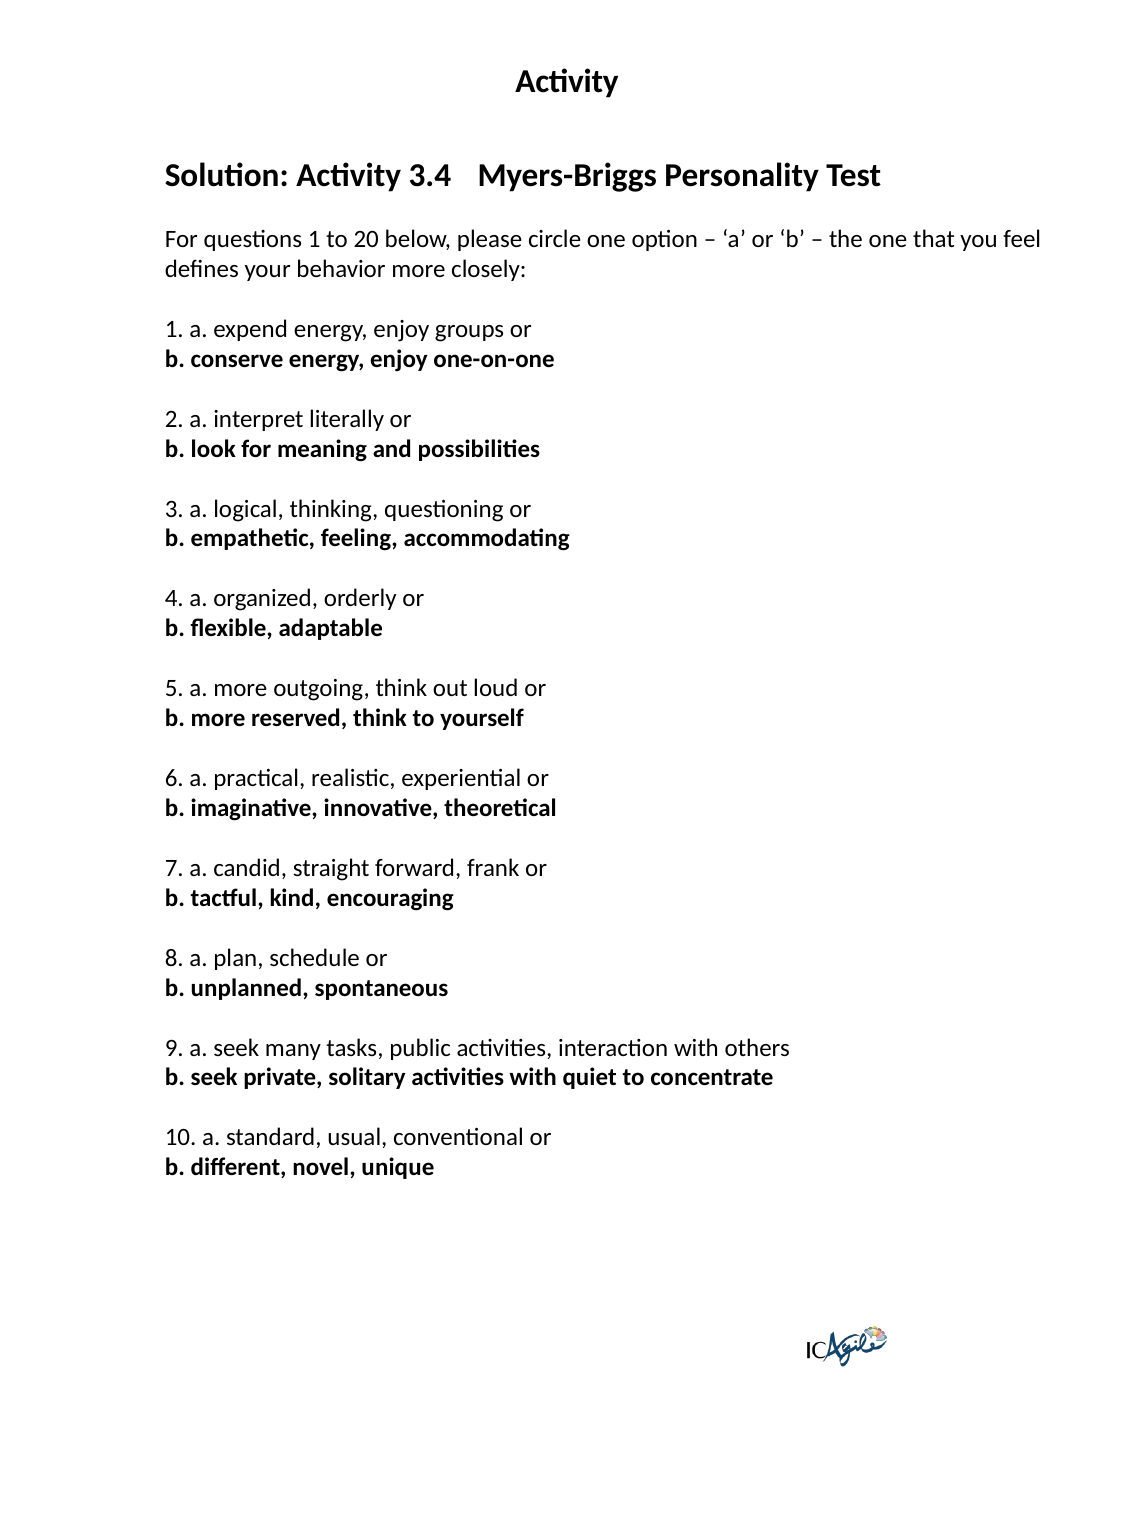

Activity
Solution: Activity 3.4 : Myers-Briggs Personality Test

For questions 1 to 20 below, please circle one option – ‘a’ or ‘b’ – the one that you feel defines your behavior more closely:

1. a. expend energy, enjoy groups or 
b. conserve energy, enjoy one-on-one

2. a. interpret literally or 
b. look for meaning and possibilities

3. a. logical, thinking, questioning or 
b. empathetic, feeling, accommodating

4. a. organized, orderly or 
b. flexible, adaptable

5. a. more outgoing, think out loud or 
b. more reserved, think to yourself

6. a. practical, realistic, experiential or 
b. imaginative, innovative, theoretical

7. a. candid, straight forward, frank or 
b. tactful, kind, encouraging

8. a. plan, schedule or 
b. unplanned, spontaneous

9. a. seek many tasks, public activities, interaction with others 
b. seek private, solitary activities with quiet to concentrate

10. a. standard, usual, conventional or 
b. different, novel, unique